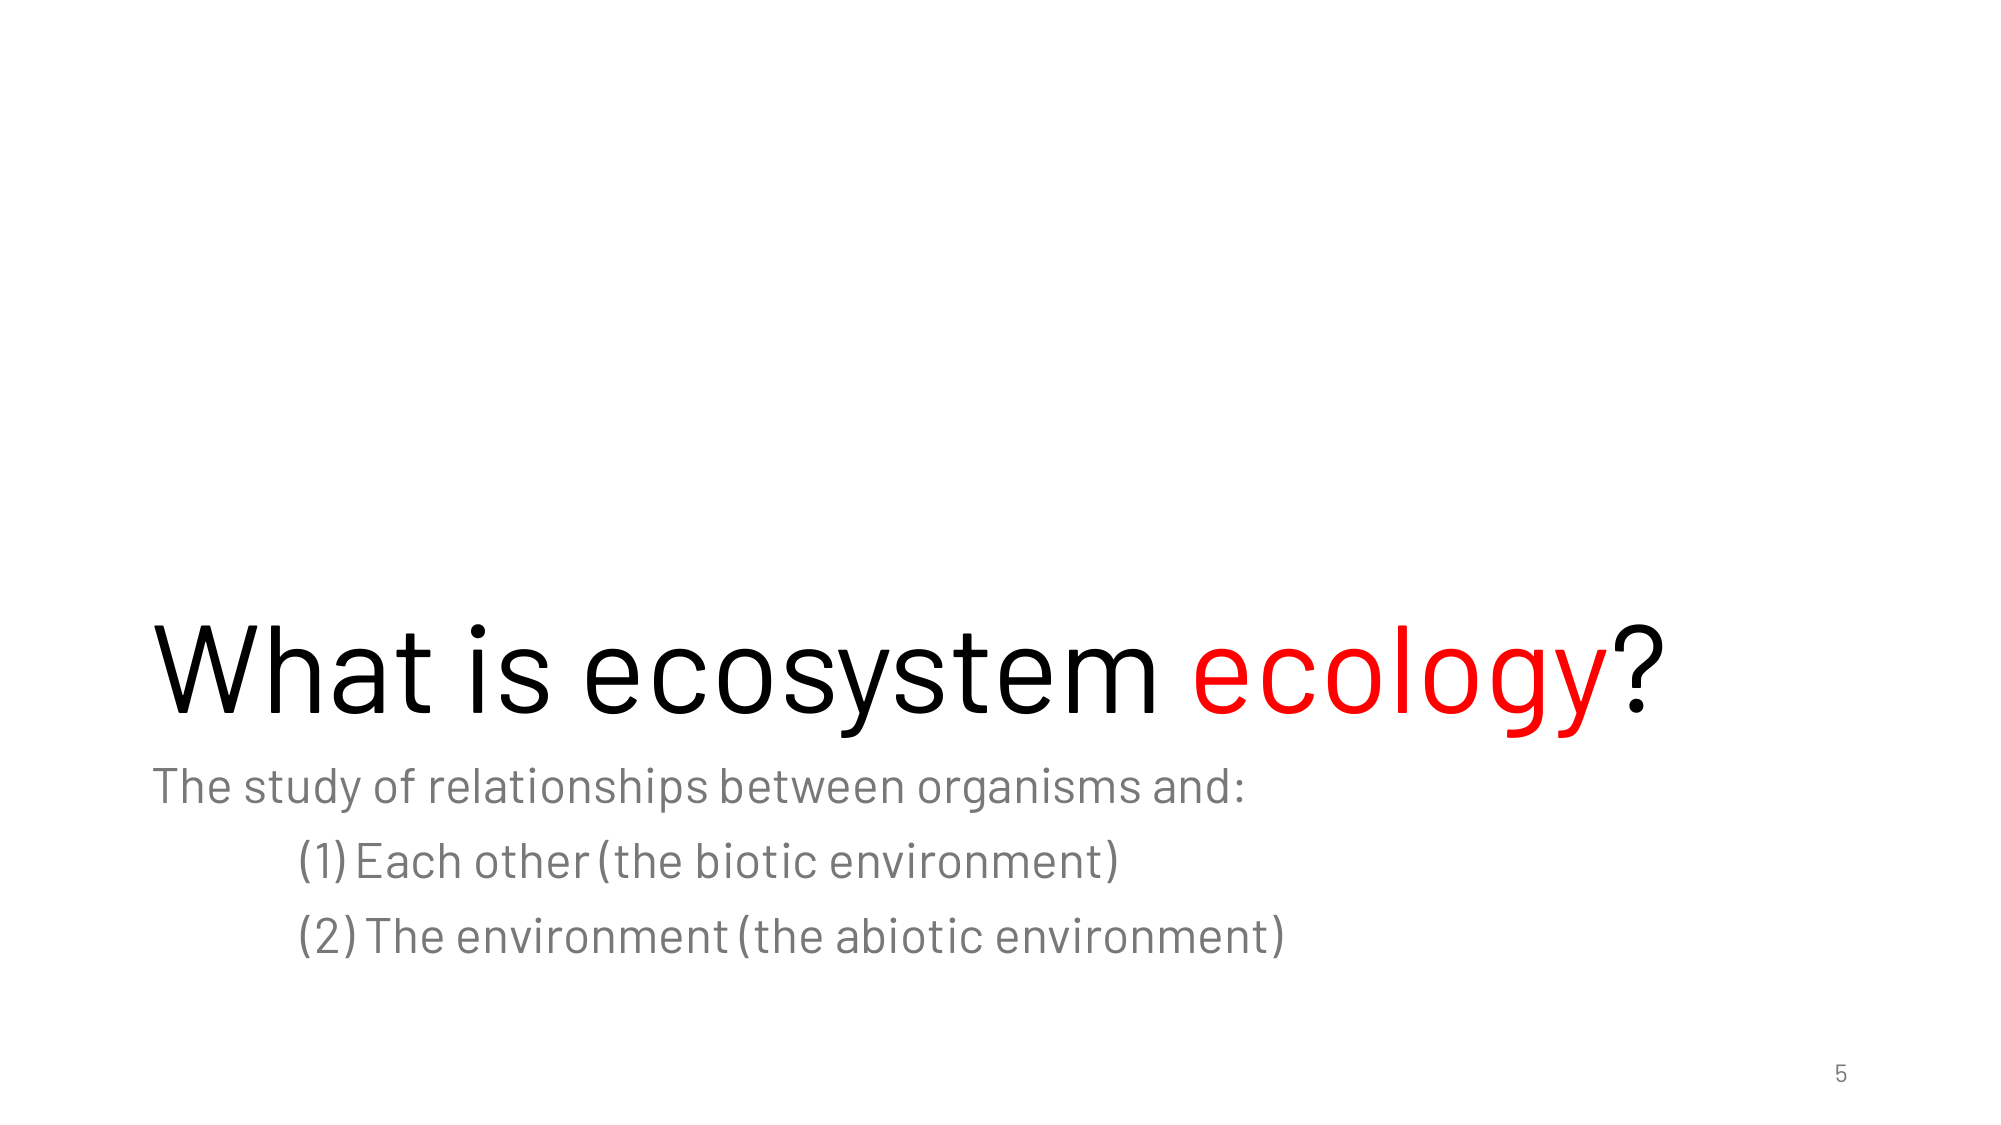

# What is ecosystem ecology?
The study of relationships between organisms and:
	(1) Each other (the biotic environment)
	(2) The environment (the abiotic environment)
5